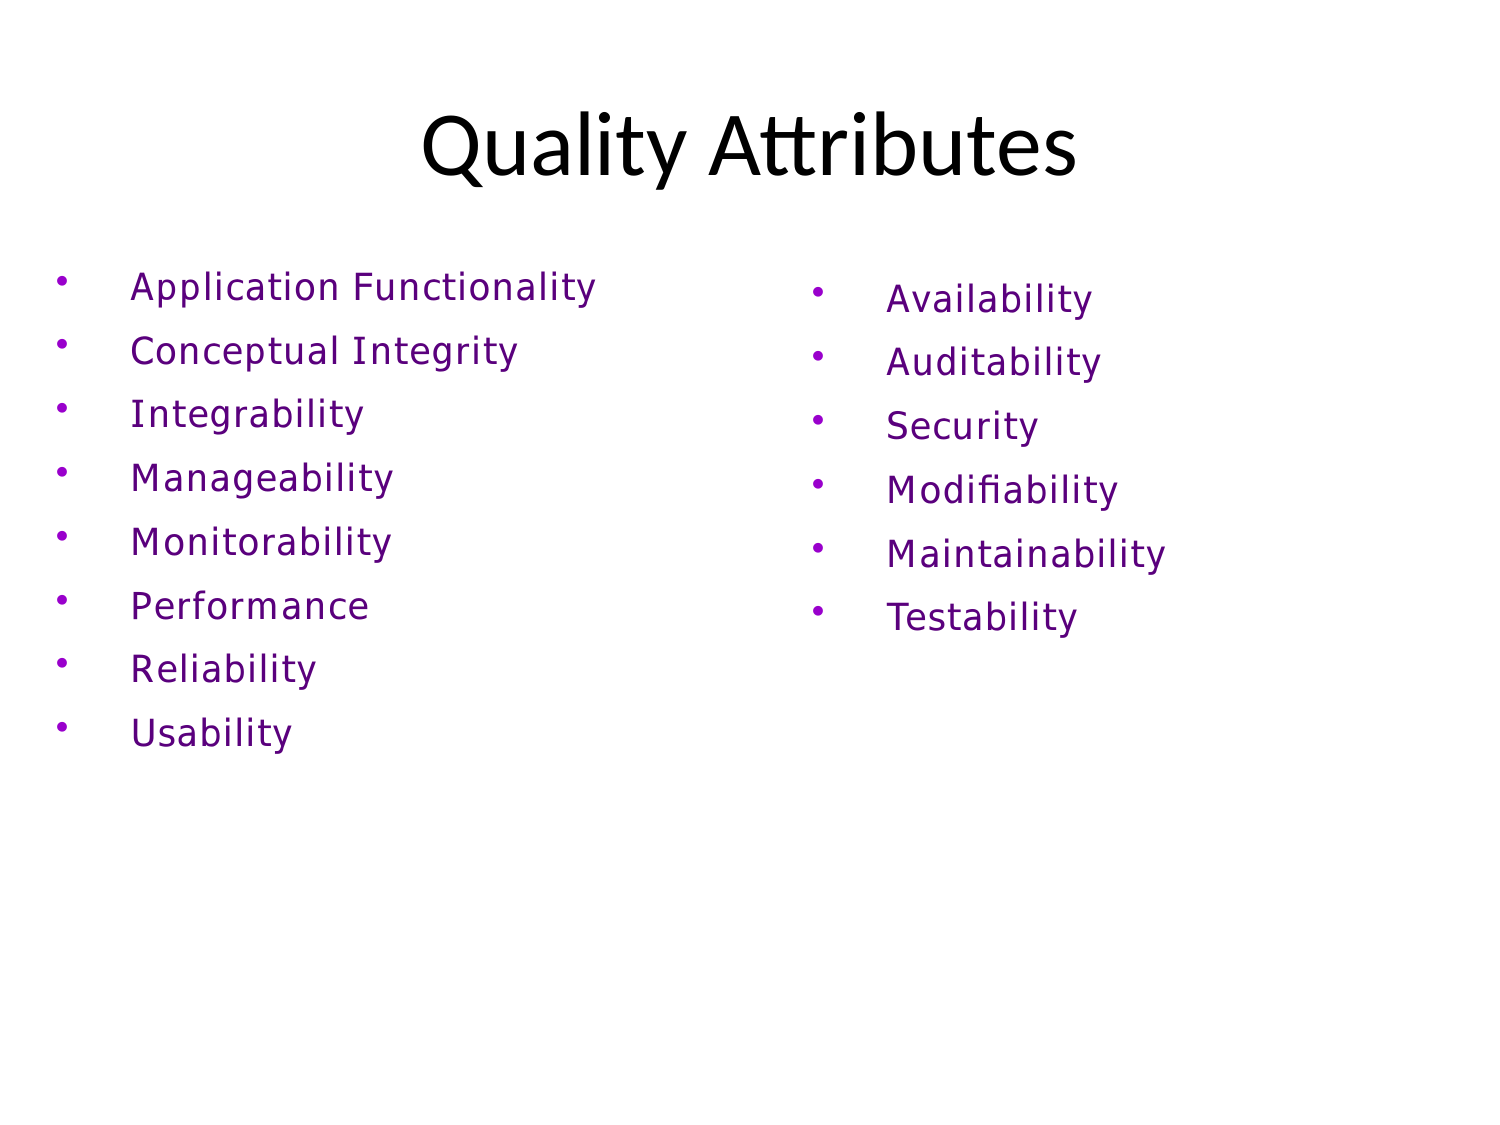

# Quality Attributes
Application Functionality
Conceptual Integrity
Integrability
Manageability
Monitorability
Performance
Reliability
Usability

Availability
Auditability
Security
Modifiability
Maintainability
Testability